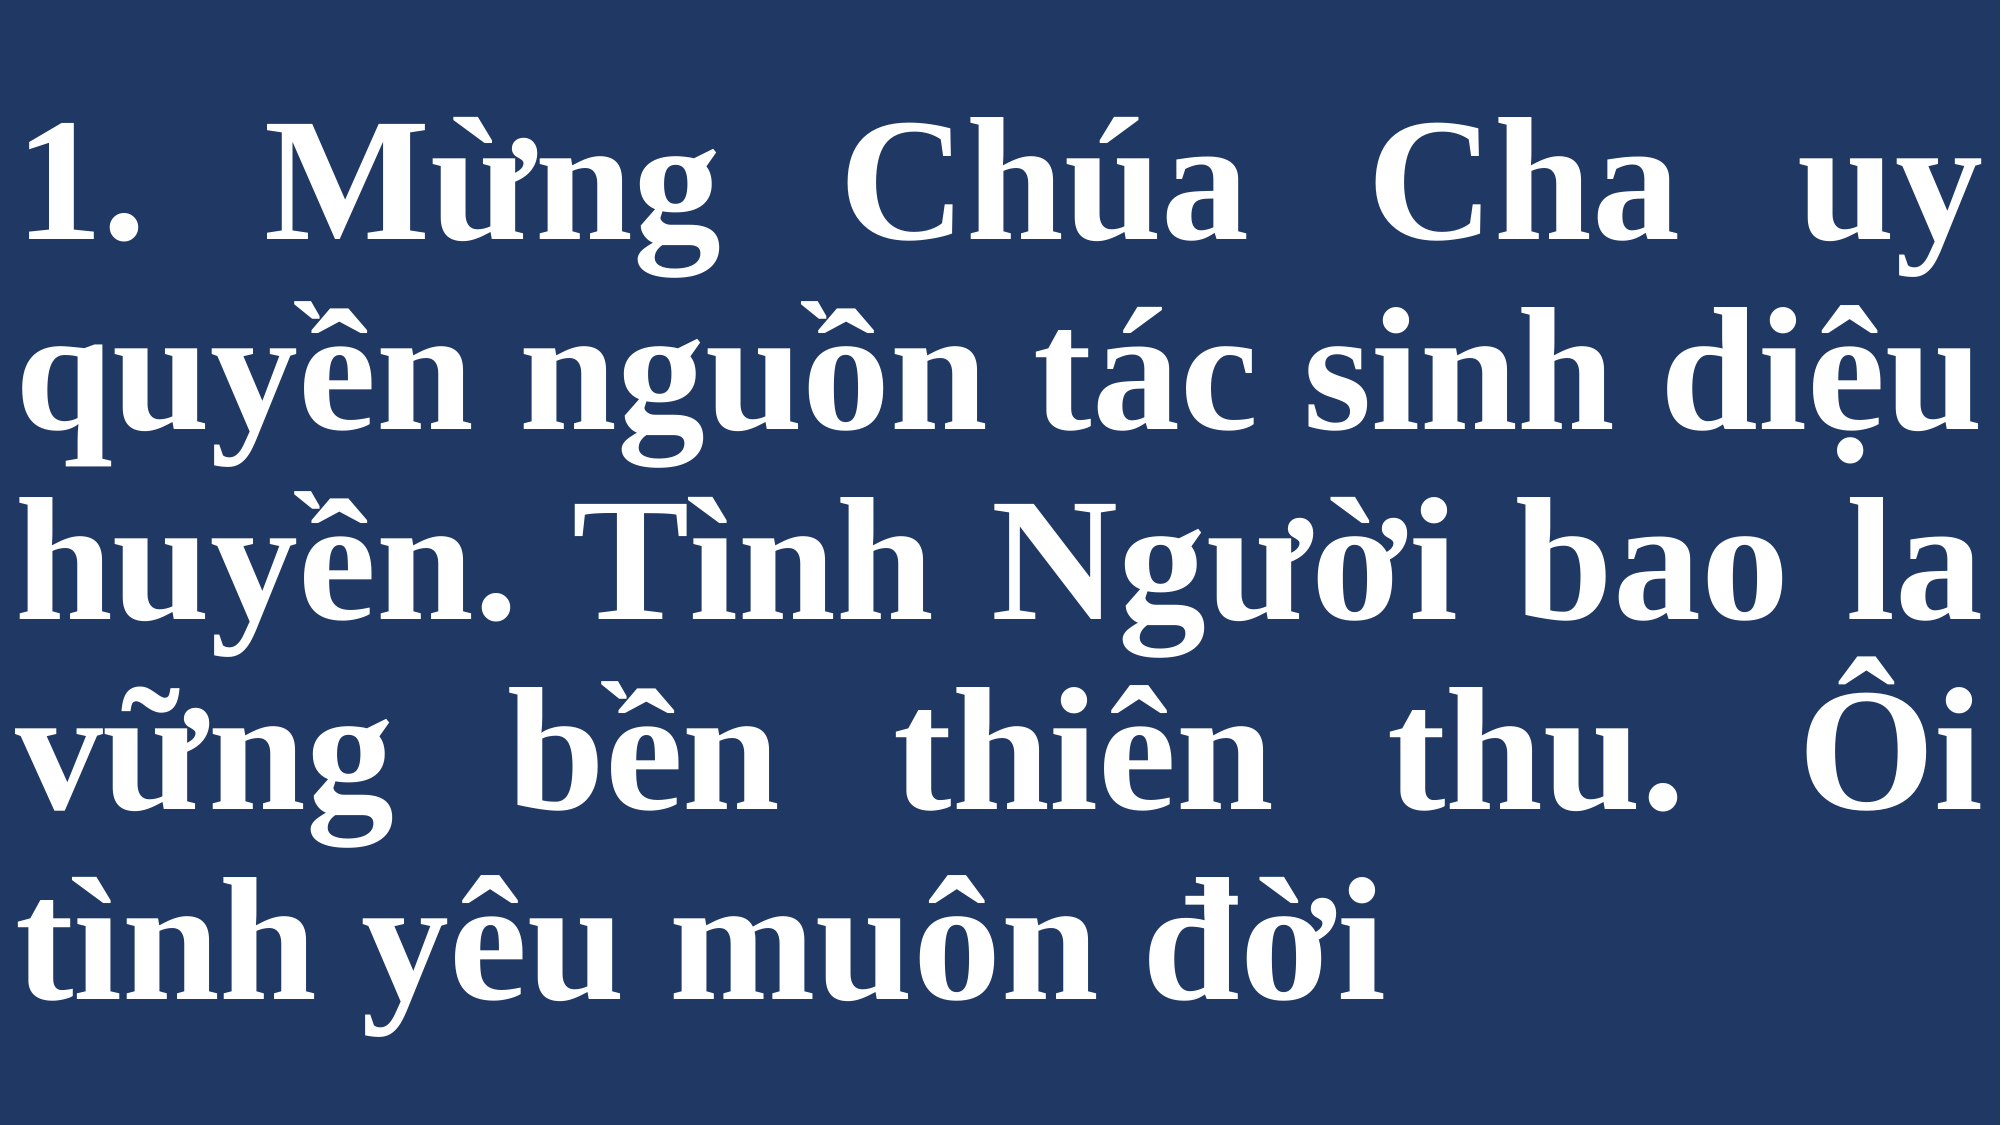

# 1. Mừng Chúa Cha uy quyền nguồn tác sinh diệu huyền. Tình Người bao la vững bền thiên thu. Ôi tình yêu muôn đời